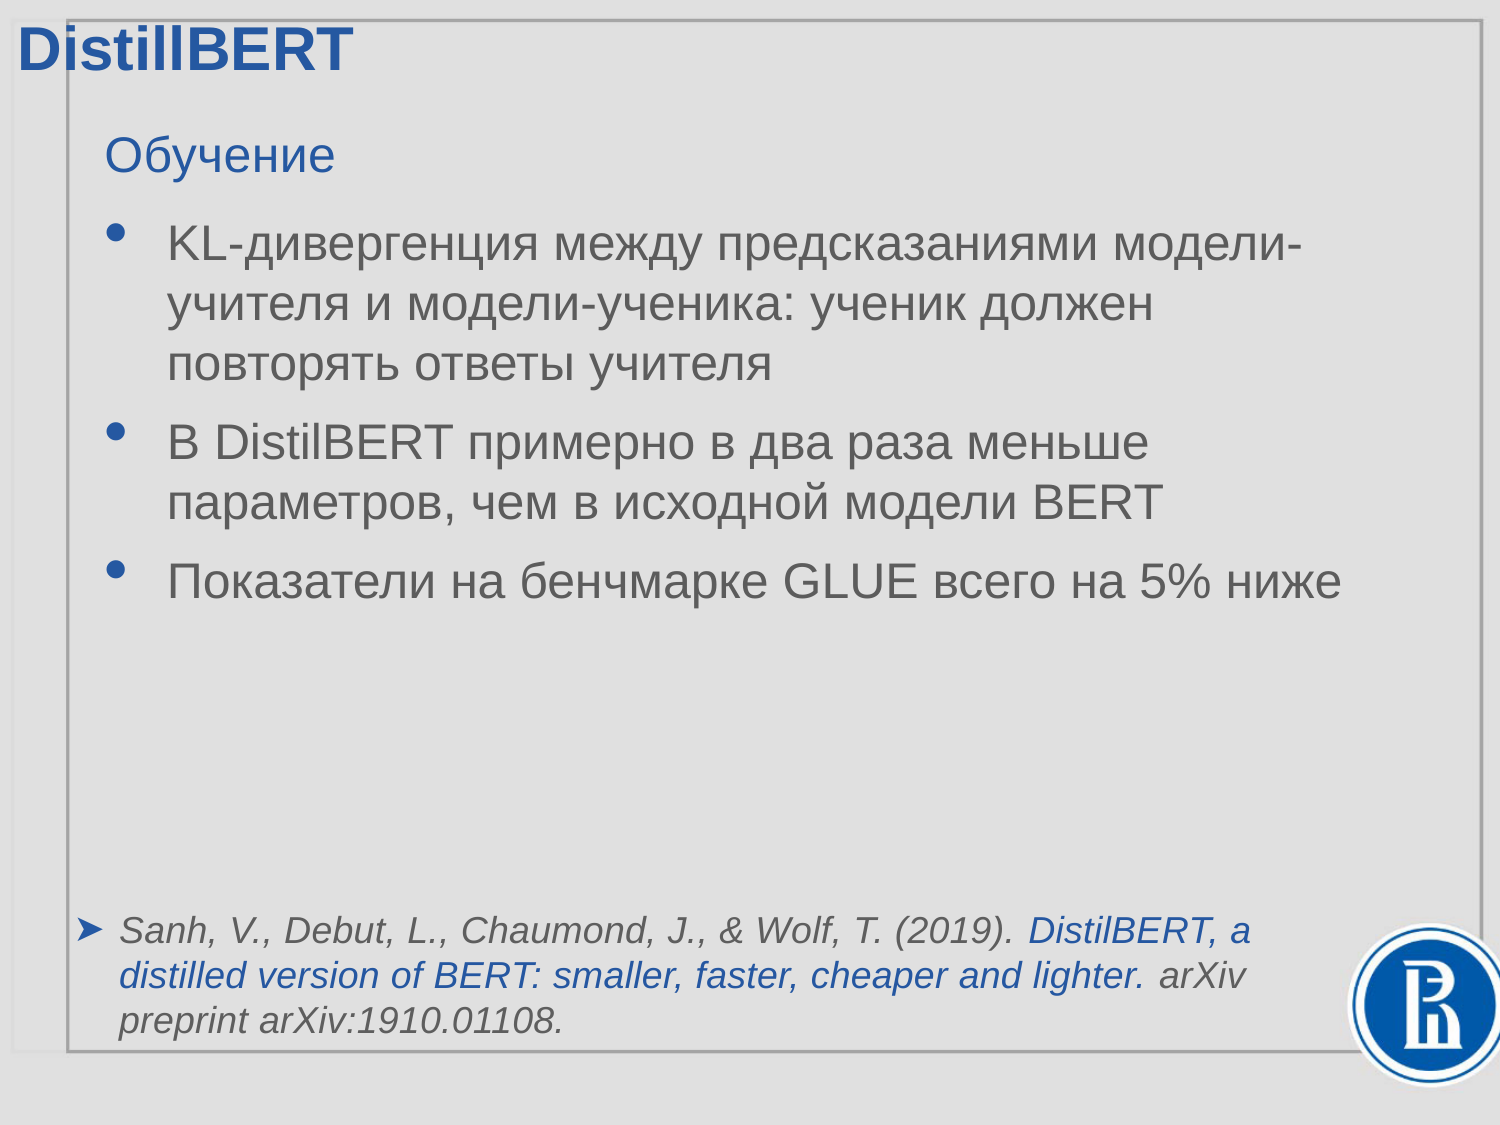

DistillBERT
Обучение
KL-дивергенция между предсказаниями модели-учителя и модели-ученика: ученик должен повторять ответы учителя
В DistilBERT примерно в два раза меньше параметров, чем в исходной модели BERT
Показатели на бенчмарке GLUE всего на 5% ниже
Sanh, V., Debut, L., Chaumond, J., & Wolf, T. (2019). DistilBERT, a distilled version of BERT: smaller, faster, cheaper and lighter. arXiv preprint arXiv:1910.01108.